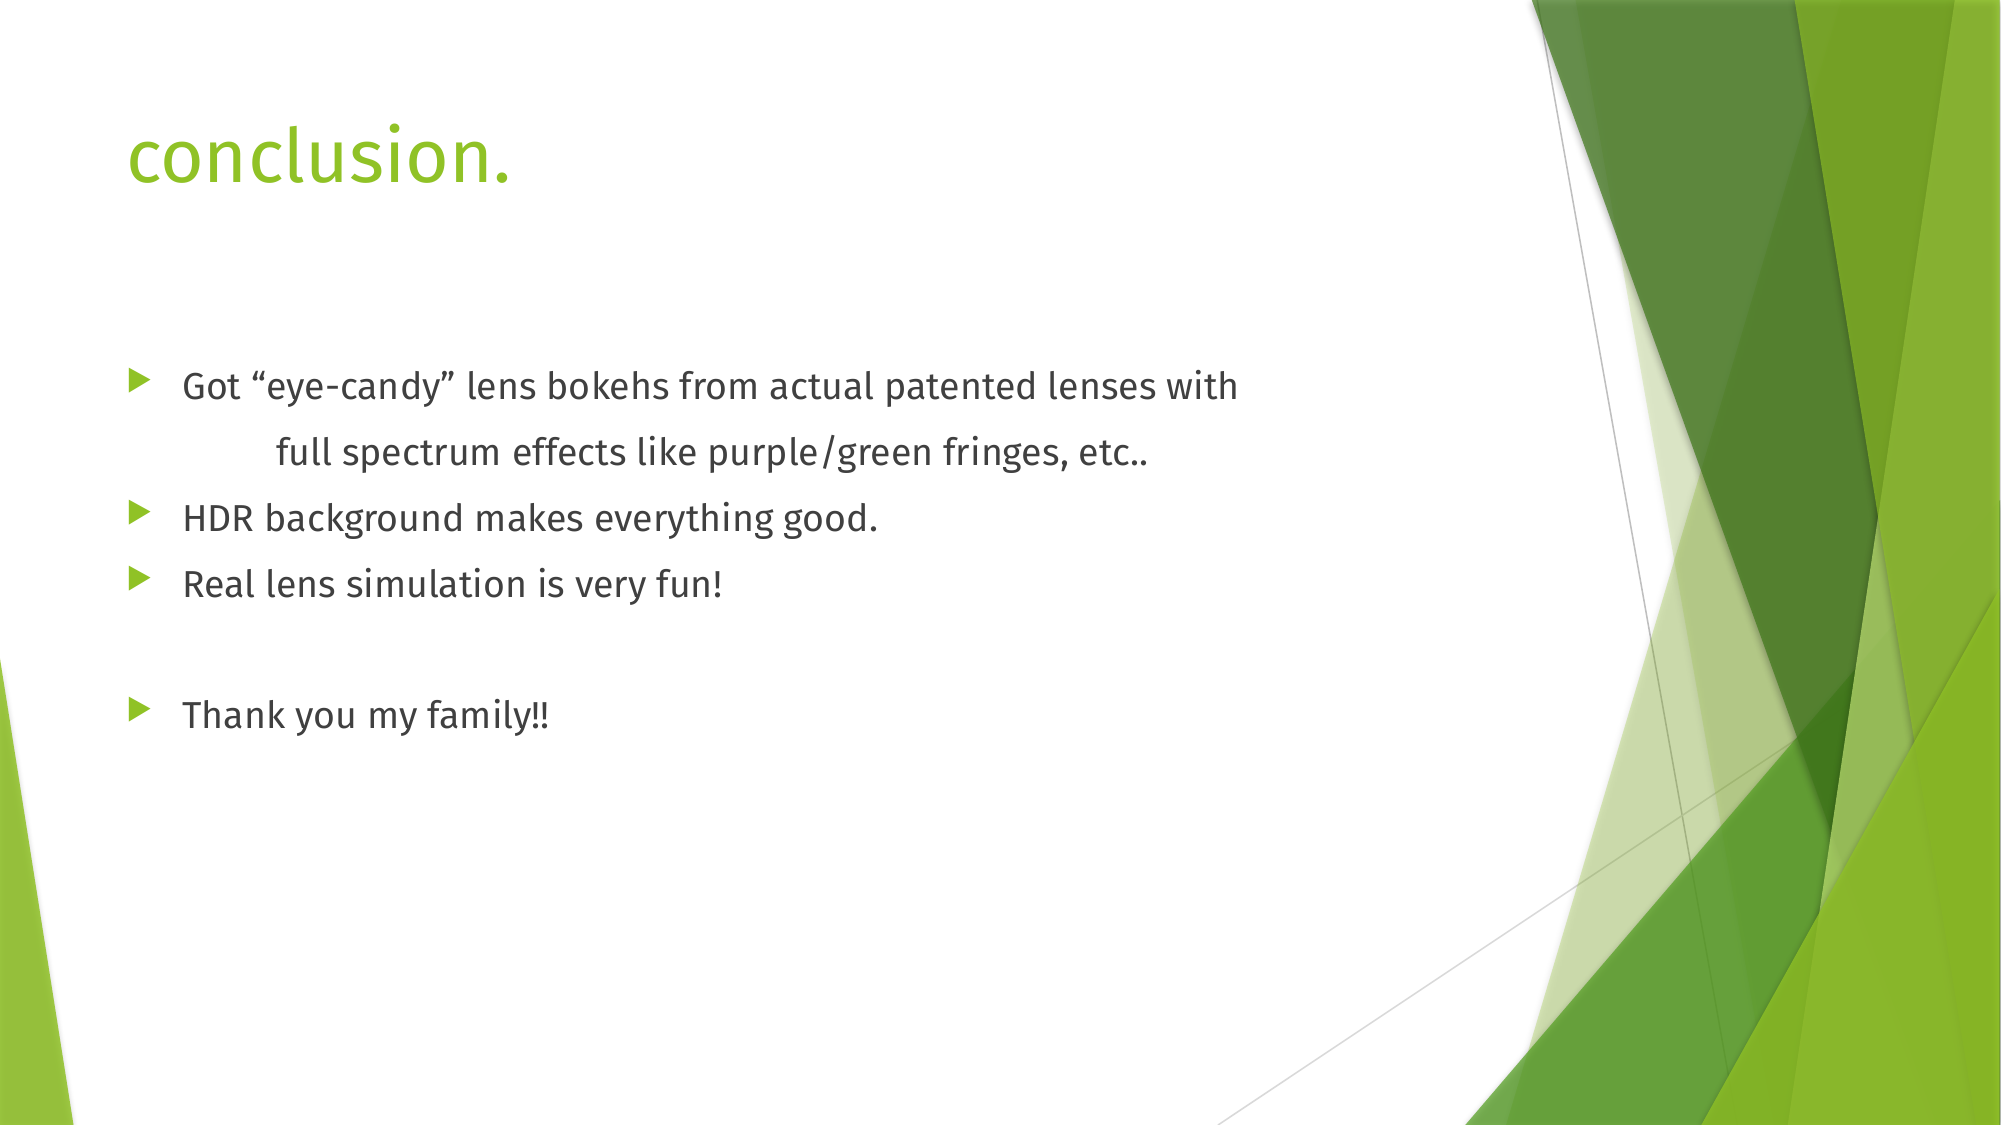

# conclusion.
Got “eye-candy” lens bokehs from actual patented lenses with
	full spectrum effects like purple/green fringes, etc..
HDR background makes everything good.
Real lens simulation is very fun!

Thank you my family!!